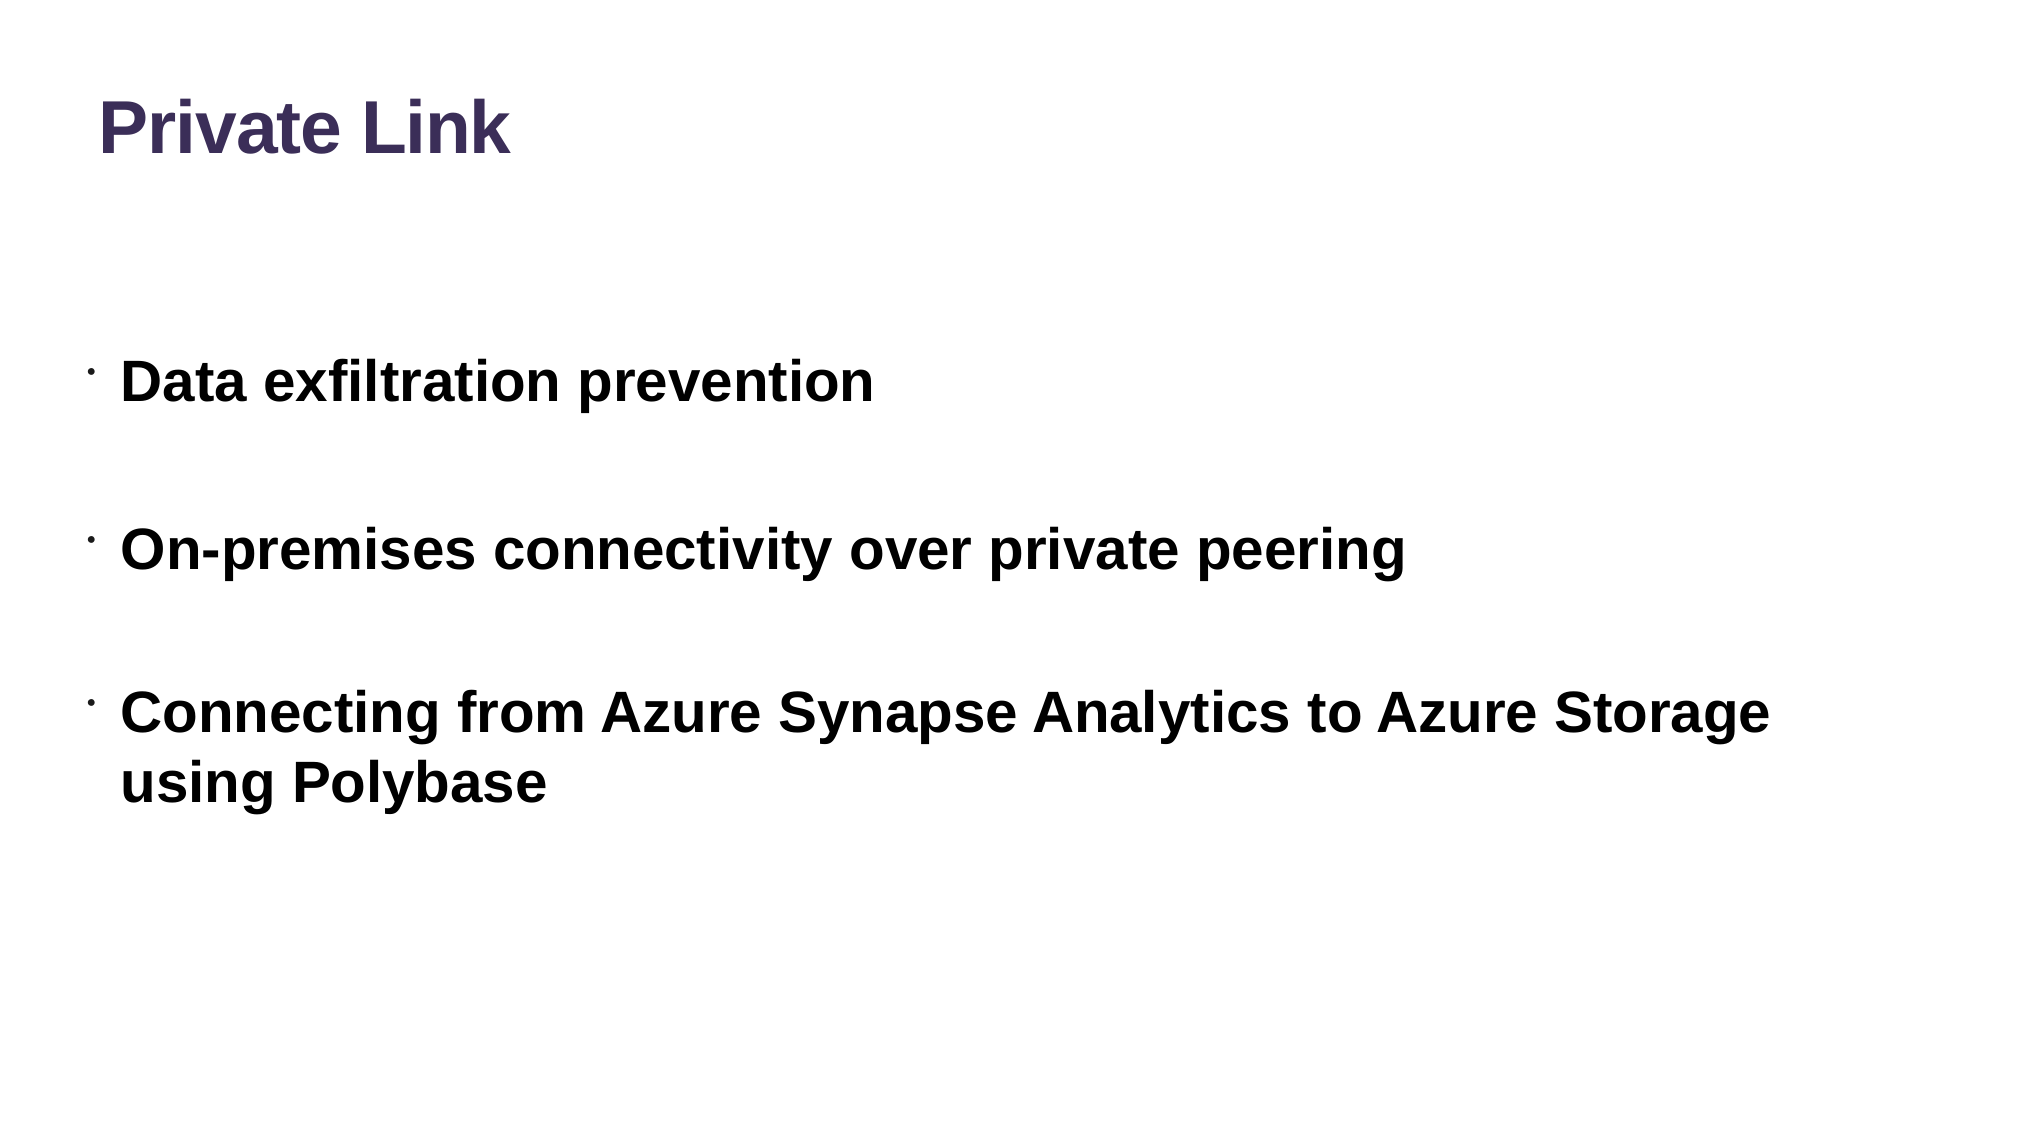

# Private Link

Data exfiltration prevention

On-premises connectivity over private peering

Connecting from Azure Synapse Analytics to Azure Storage using Polybase